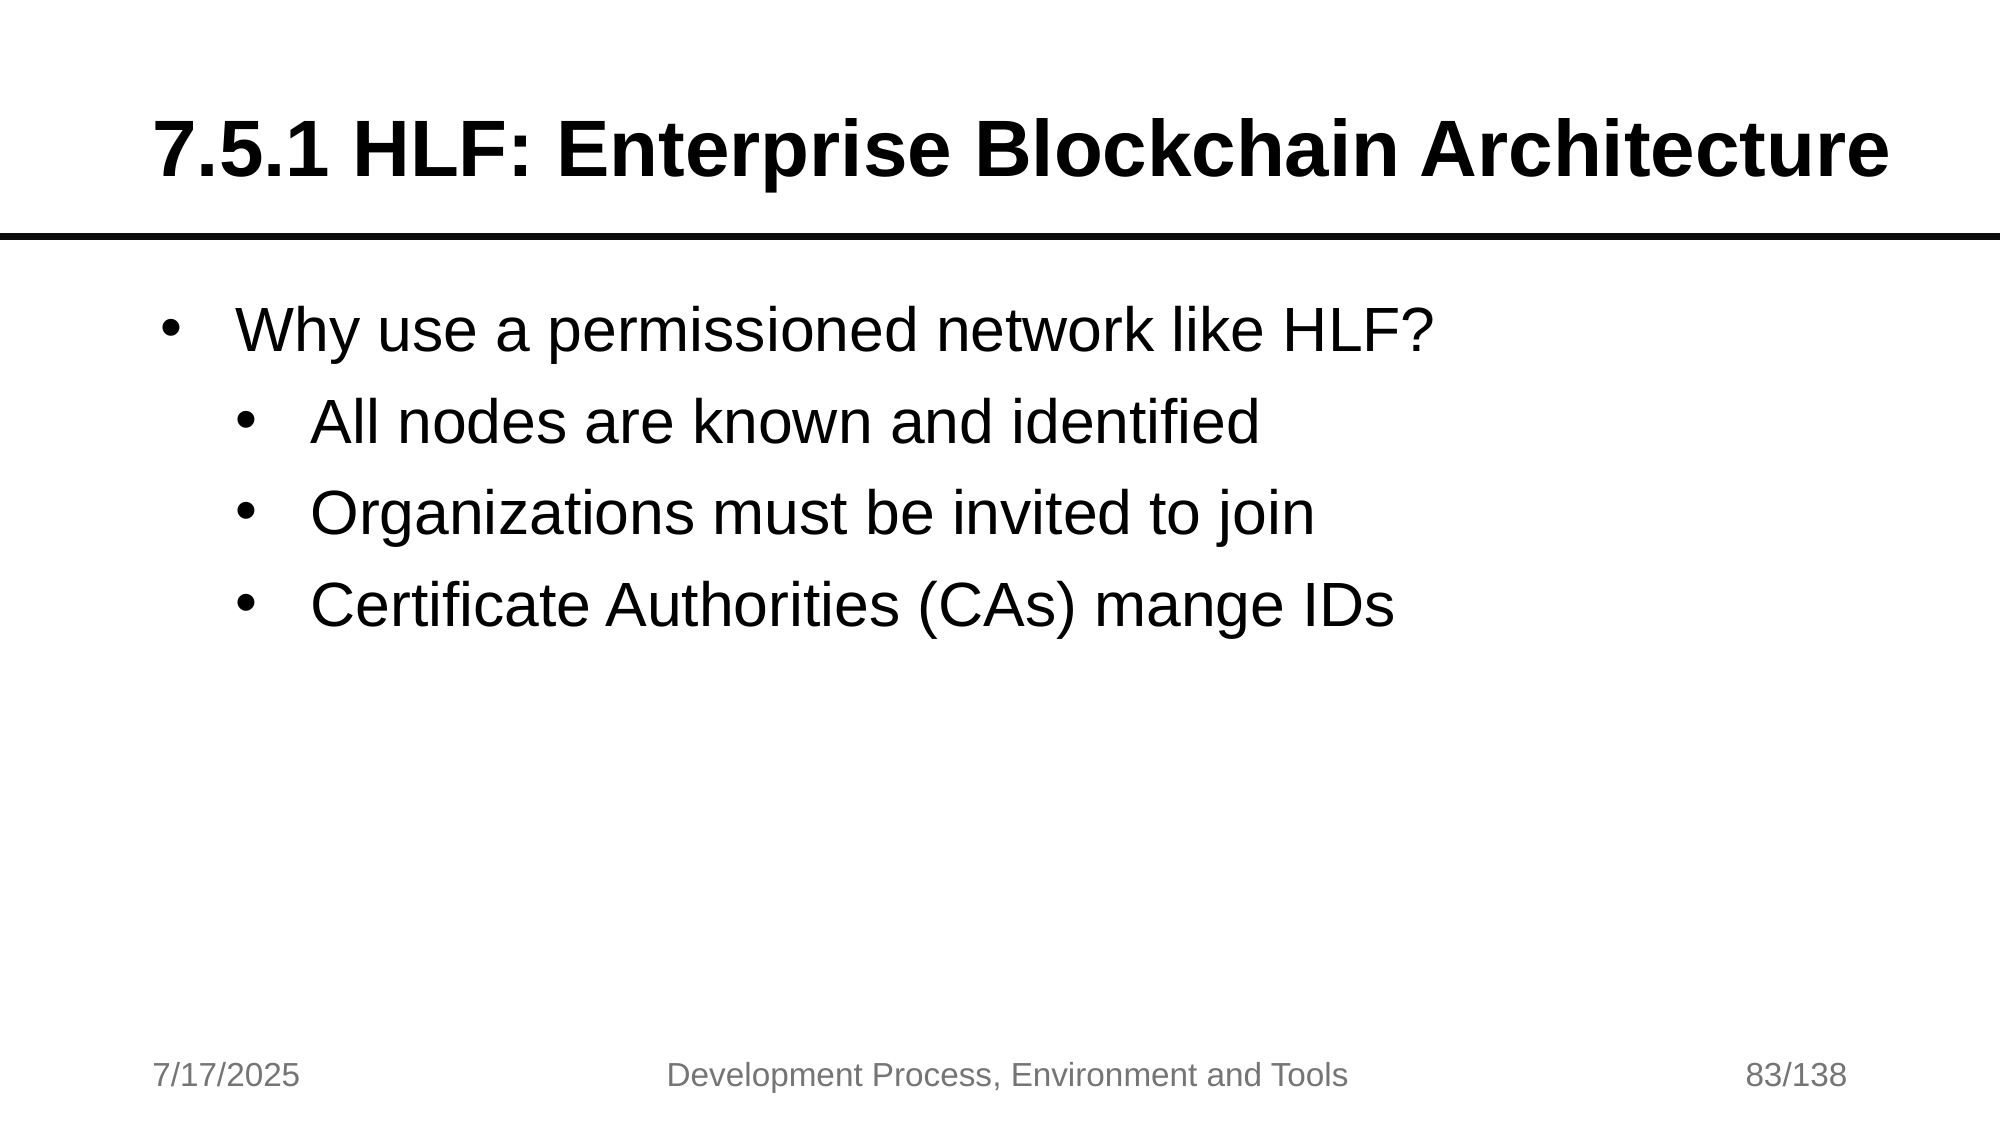

# 7.5.1 HLF: Enterprise Blockchain Architecture
Why use a permissioned network like HLF?
All nodes are known and identified
Organizations must be invited to join
Certificate Authorities (CAs) mange IDs

7/17/2025
Development Process, Environment and Tools
83/138